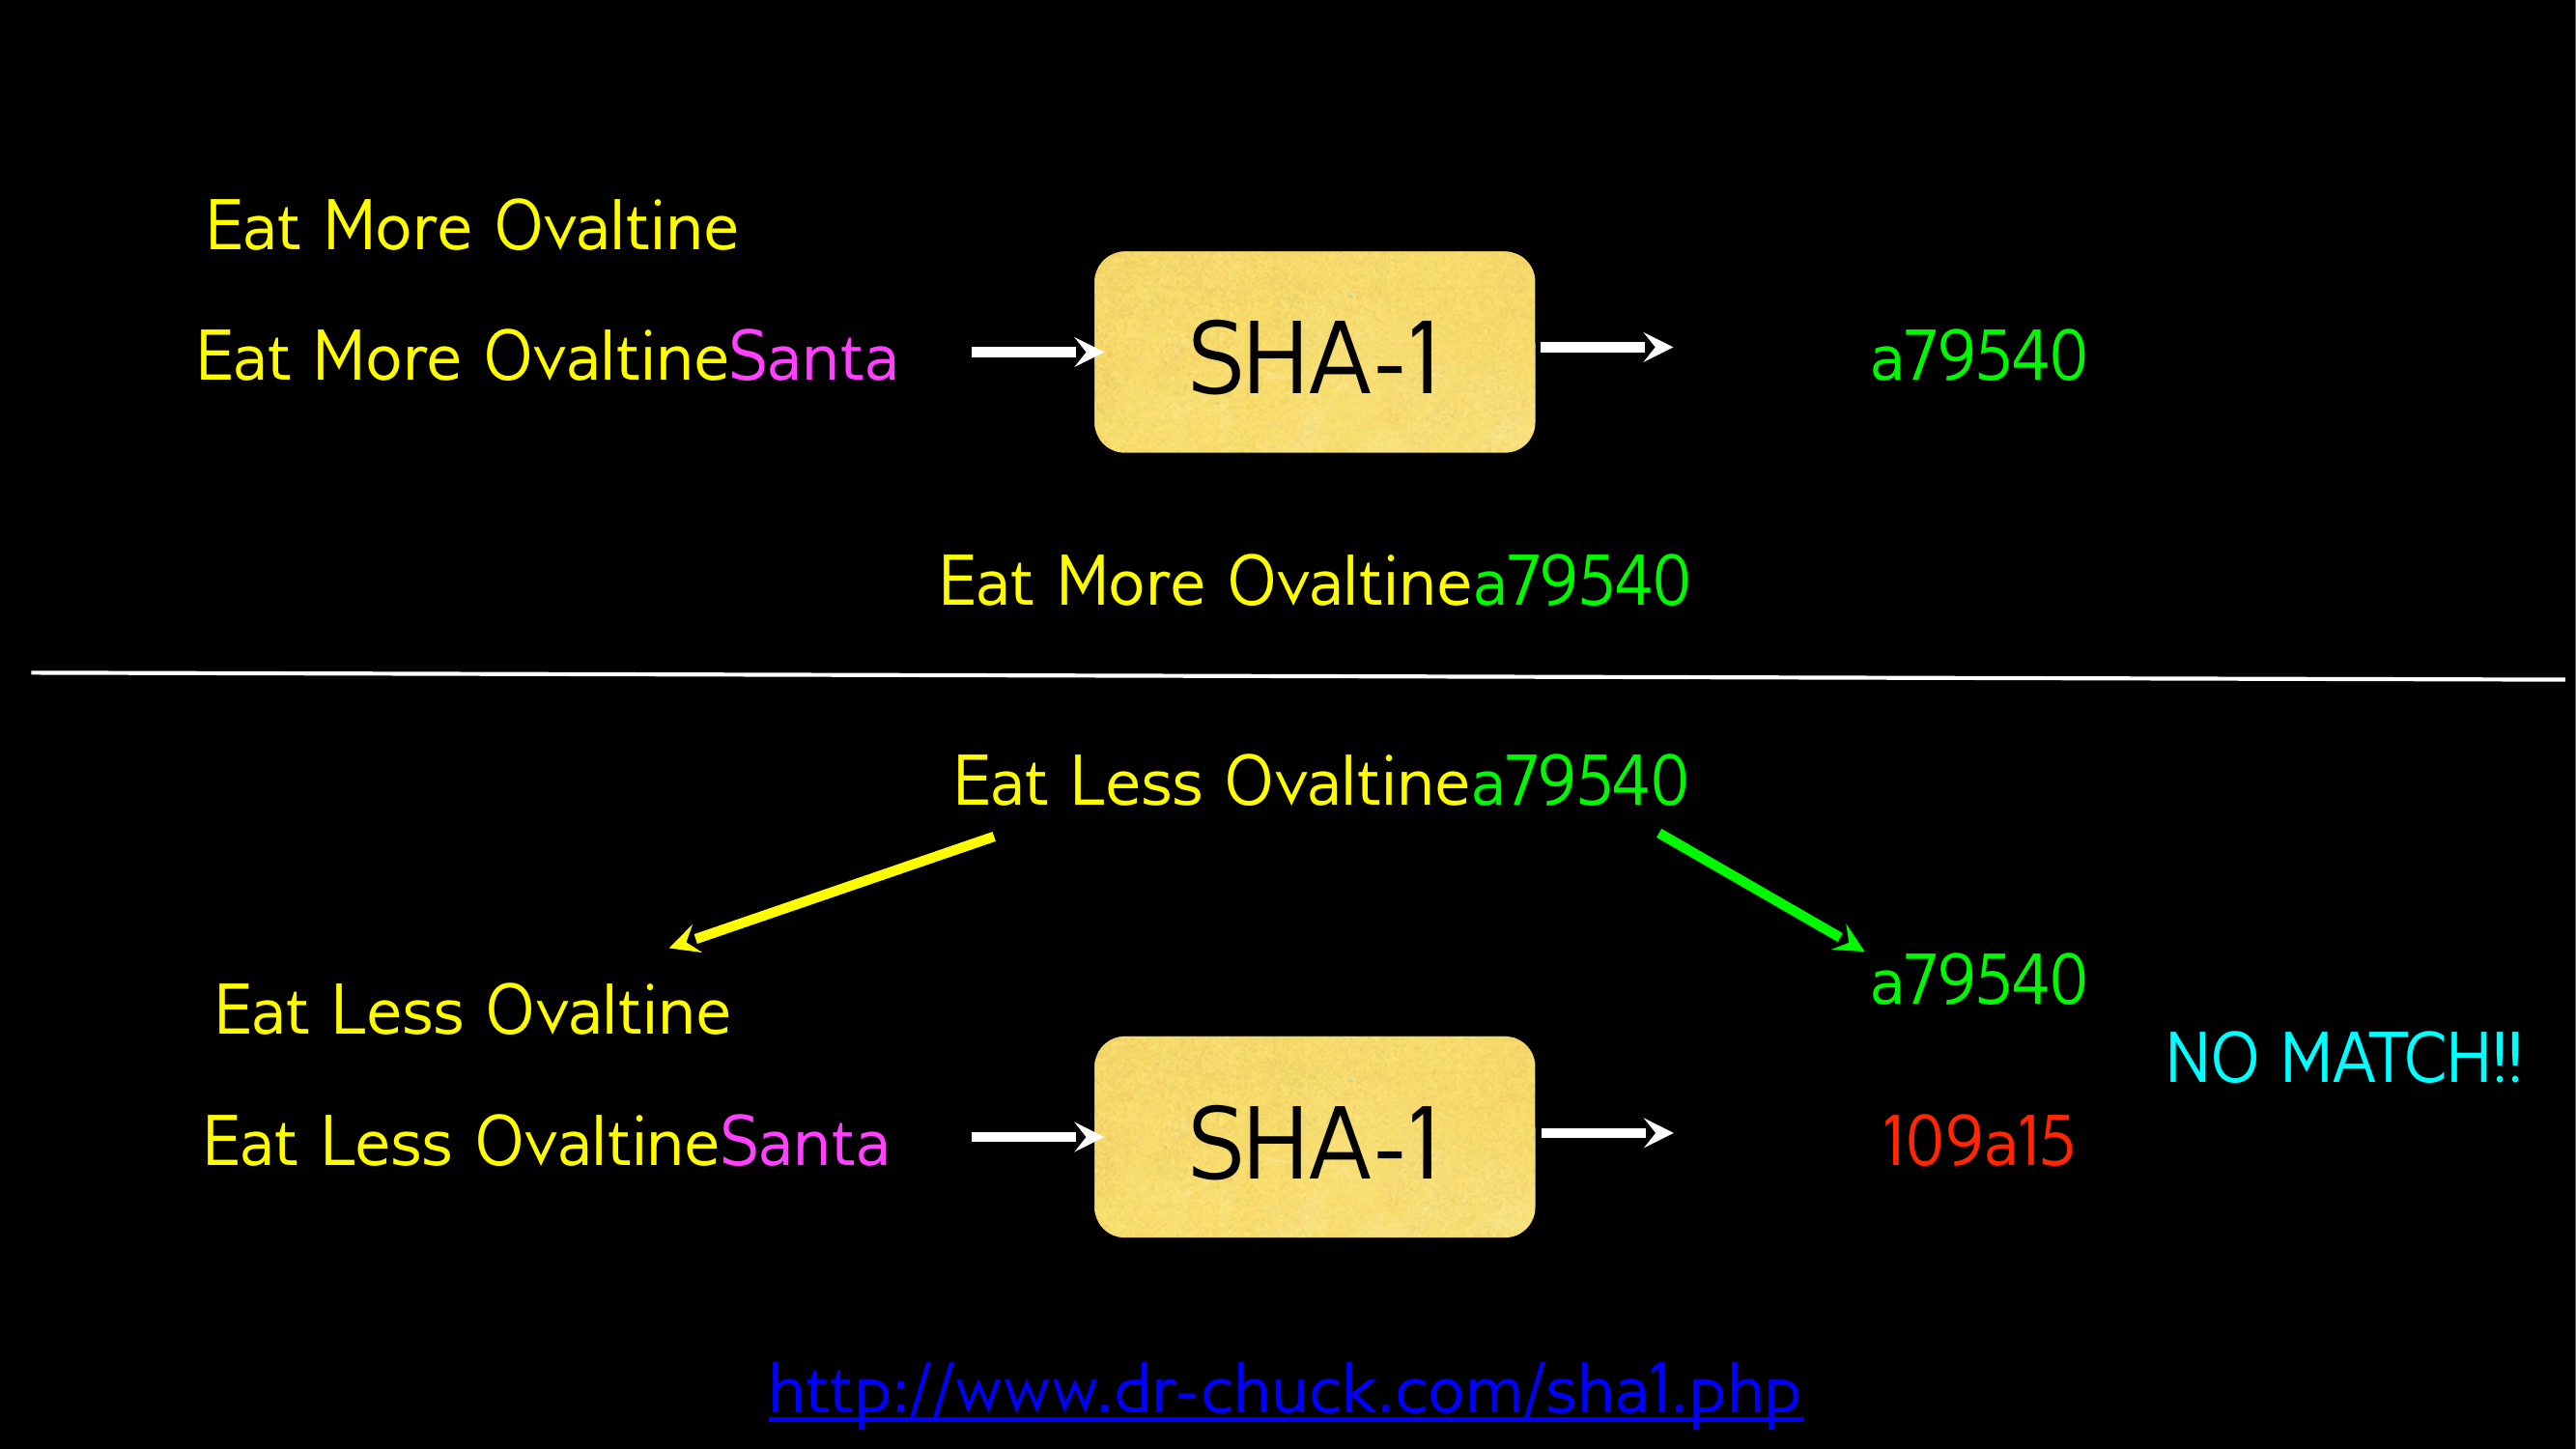

Eat More Ovaltine

SHA-1
Eat More OvaltineSanta
a79540

Eat More Ovaltinea79540

Eat Less Ovaltinea79540

a79540
Eat Less Ovaltine
NO MATCH!!

SHA-1
109a15

Eat Less OvaltineSanta
http://www.dr-chuck.com/sha1.php